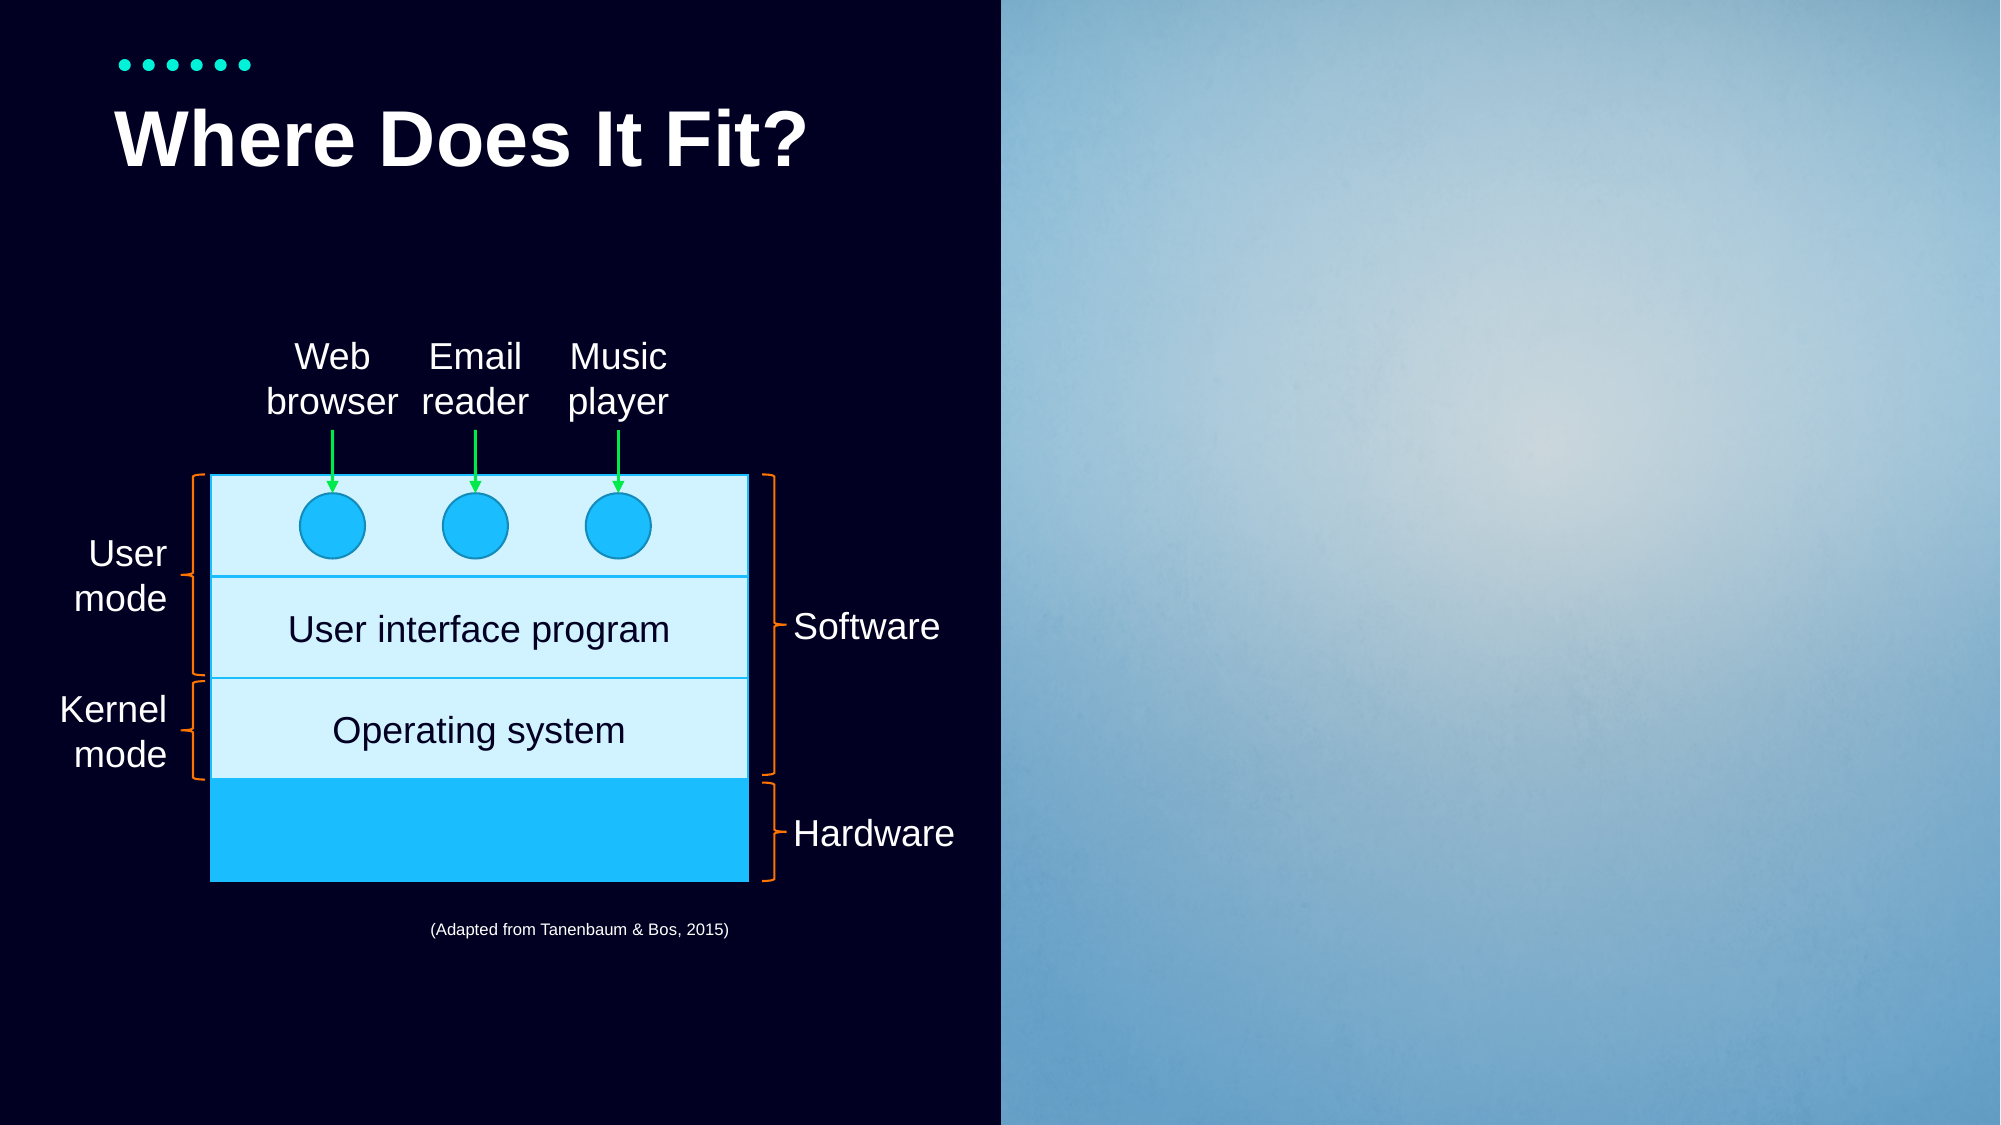

# Where Does It Fit?
Web browser
Email reader
Music player

User mode
User interface program
Software
Kernel mode
Operating system

Hardware
(Adapted from Tanenbaum & Bos, 2015)